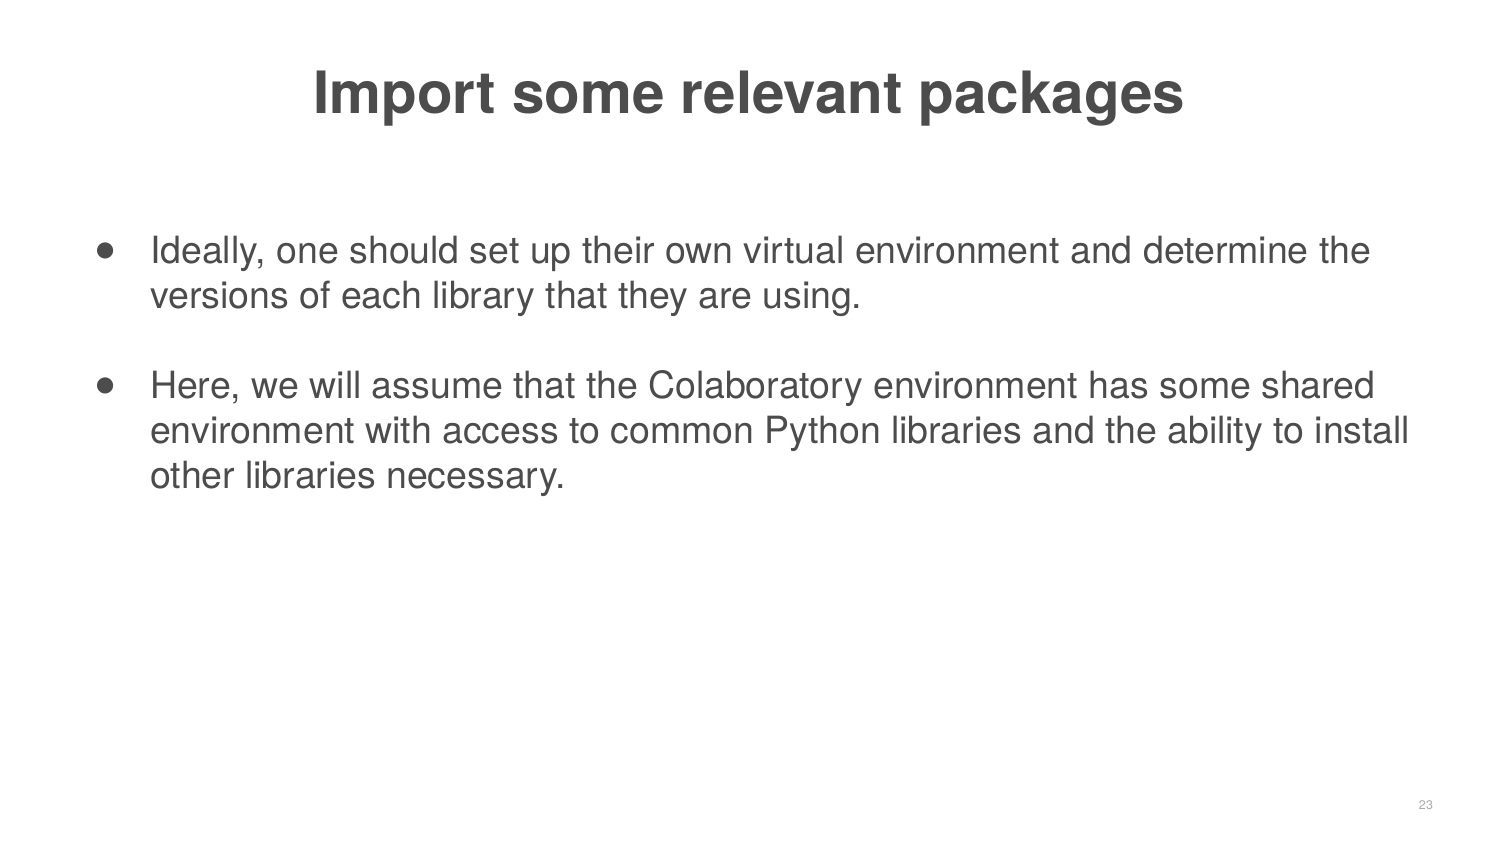

# Import some relevant packages
Ideally, one should set up their own virtual environment and determine the versions of each library that they are using.

Here, we will assume that the Colaboratory environment has some shared environment with access to common Python libraries and the ability to install other libraries necessary.
23